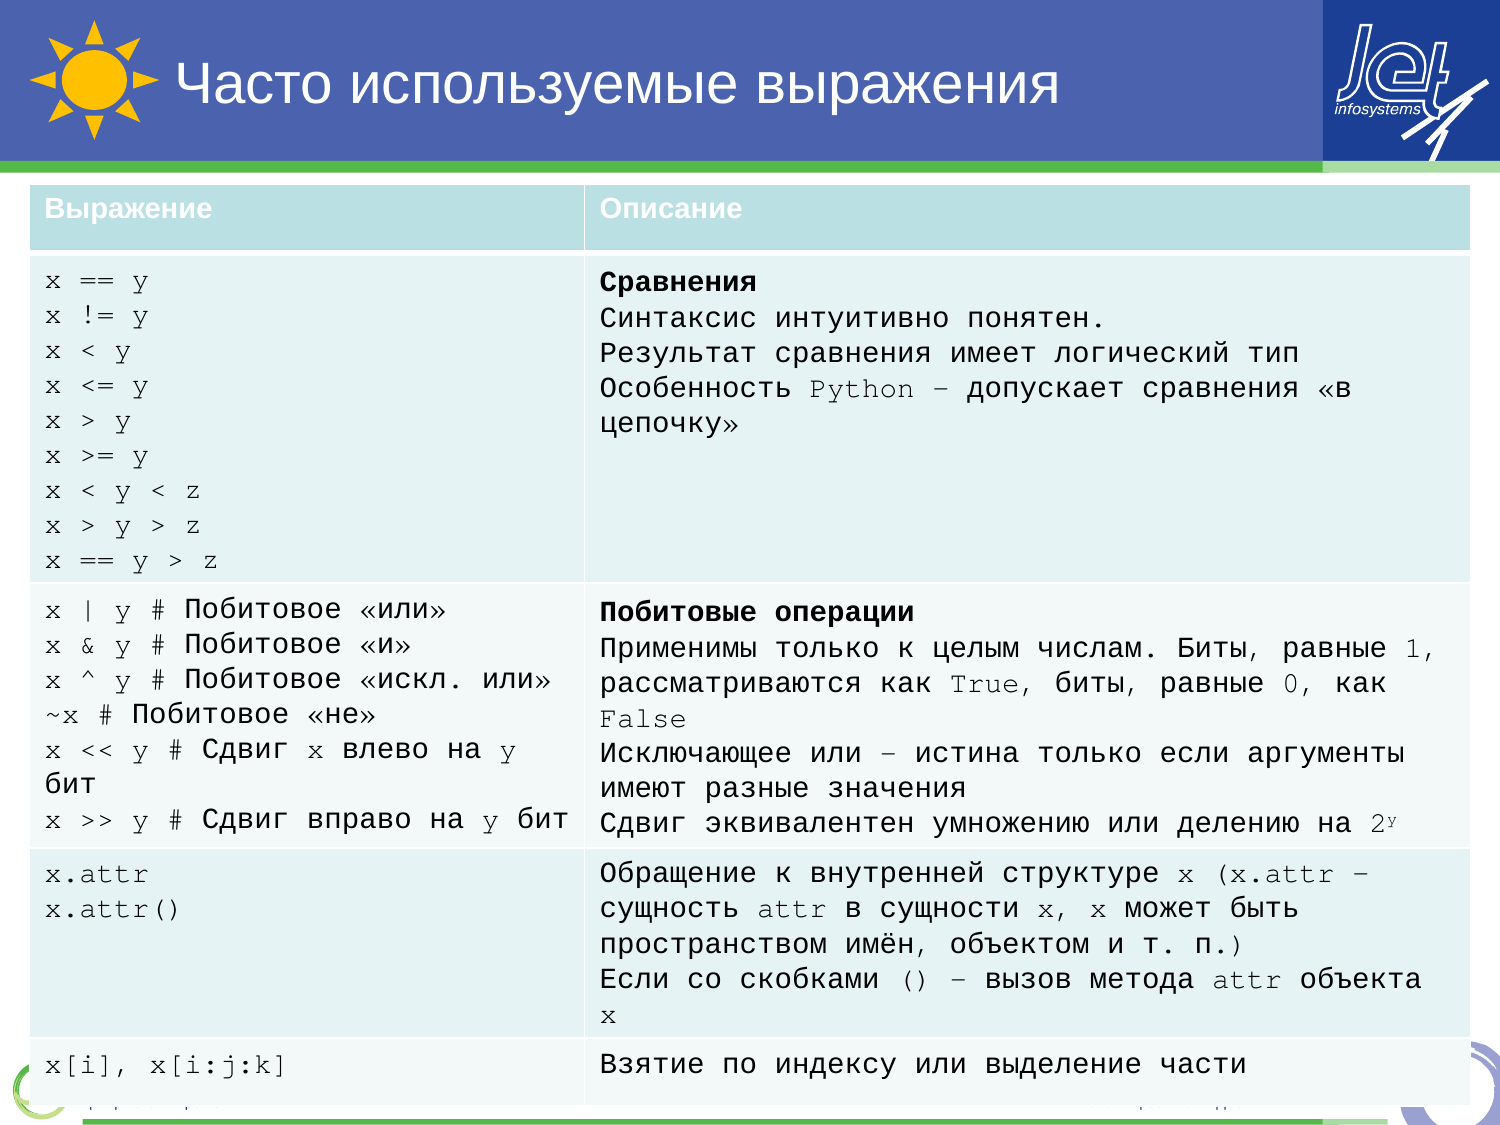

# Часто используемые выражения
| Выражение | Описание |
| --- | --- |
| x == y x != y x < y x <= y x > y x >= y x < y < z x > y > z x == y > z | Сравнения Синтаксис интуитивно понятен. Результат сравнения имеет логический тип Особенность Python — допускает сравнения «в цепочку» |
| x | y # Побитовое «или» x & y # Побитовое «и» x ^ y # Побитовое «искл. или» ~x # Побитовое «не» x << y # Сдвиг x влево на y бит x >> y # Сдвиг вправо на y бит | Побитовые операции Применимы только к целым числам. Биты, равные 1, рассматриваются как True, биты, равные 0, как False Исключающее или — истина только если аргументы имеют разные значения Сдвиг эквивалентен умножению или делению на 2y |
| x.attr x.attr() | Обращение к внутренней структуре x (x.attr — сущность attr в сущности x, x может быть пространством имён, объектом и т. п.) Если со скобками () — вызов метода attr объекта x |
| x[i], x[i:j:k] | Взятие по индексу или выделение части |